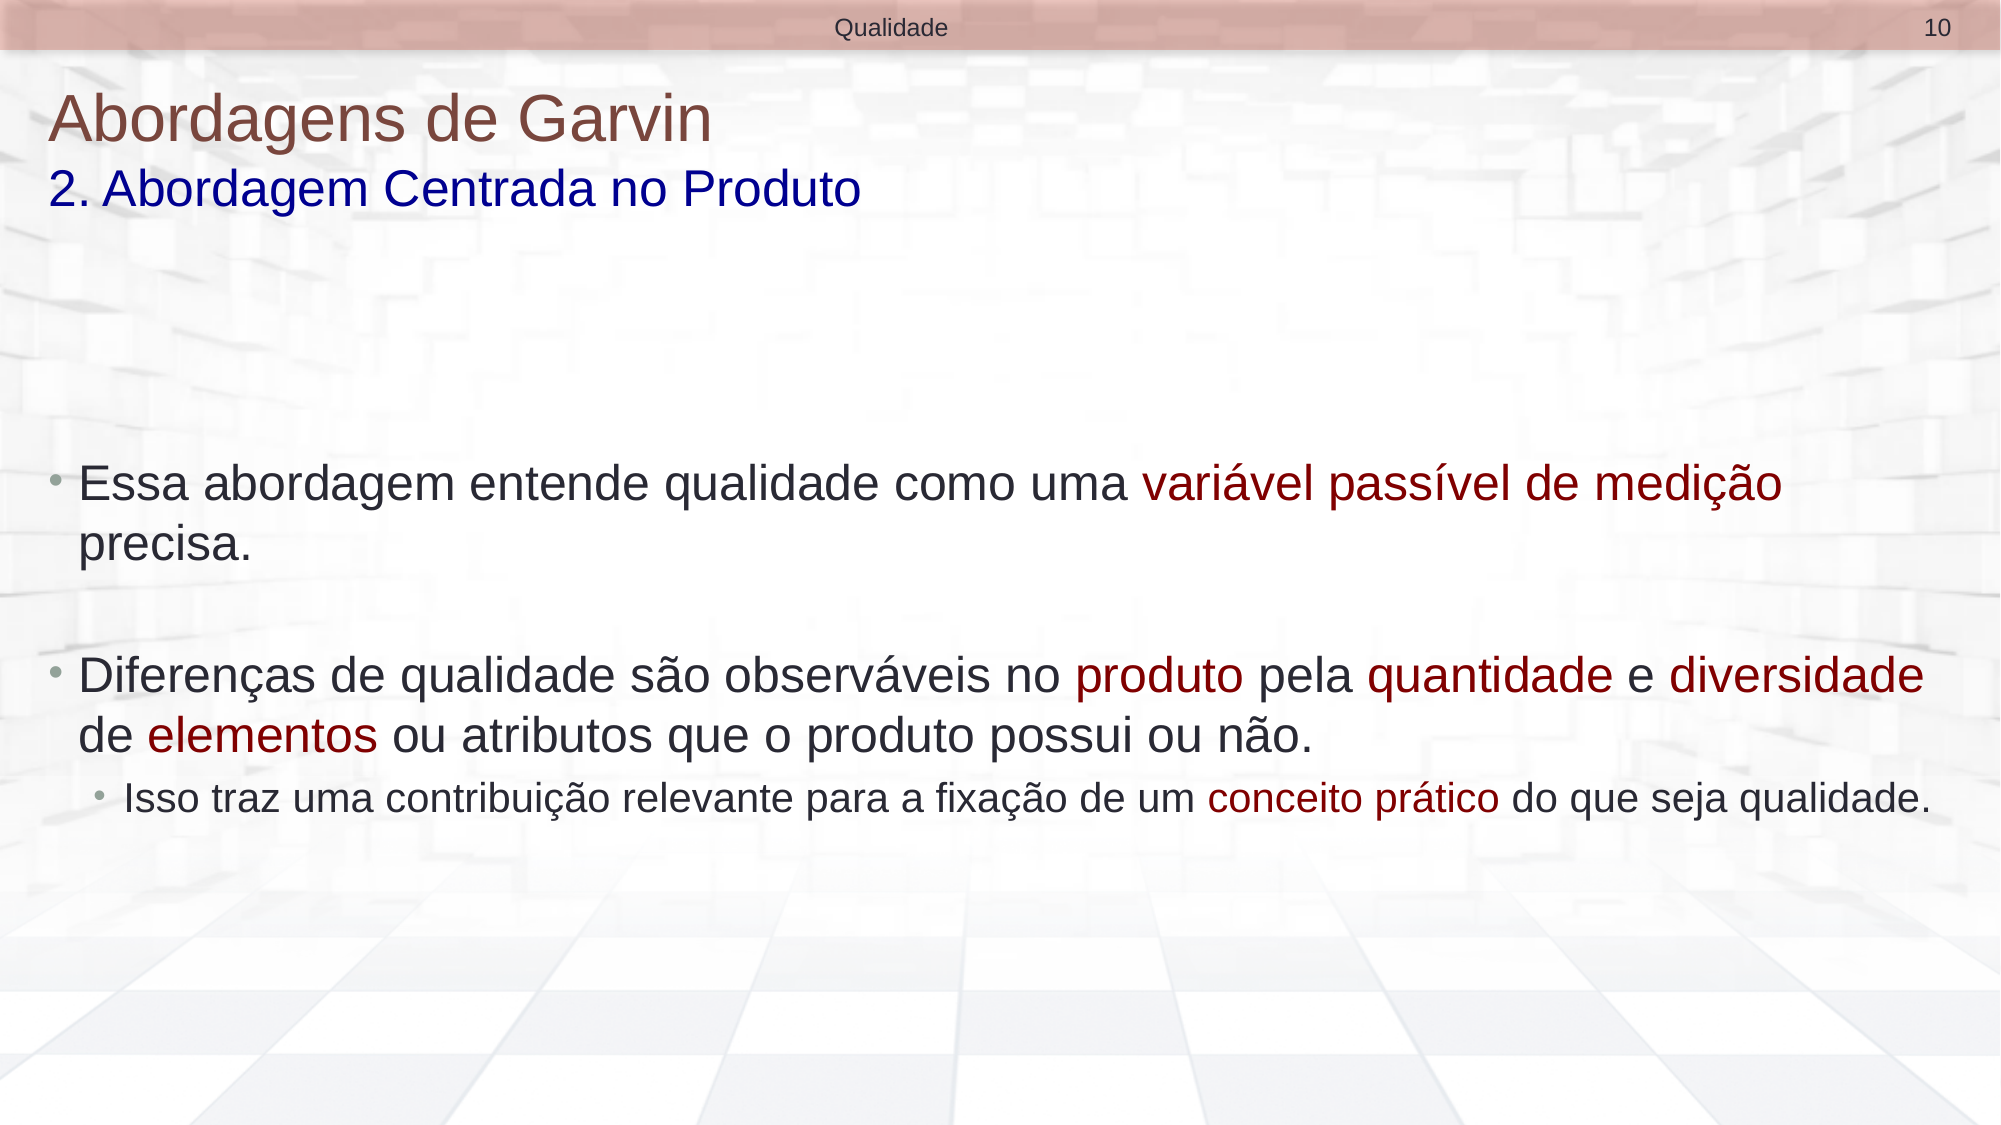

10
Qualidade
# Abordagens de Garvin 2. Abordagem Centrada no Produto
Essa abordagem entende qualidade como uma variável passível de medição precisa.

Diferenças de qualidade são observáveis no produto pela quantidade e diversidade de elementos ou atributos que o produto possui ou não.
Isso traz uma contribuição relevante para a fixação de um conceito prático do que seja qualidade.